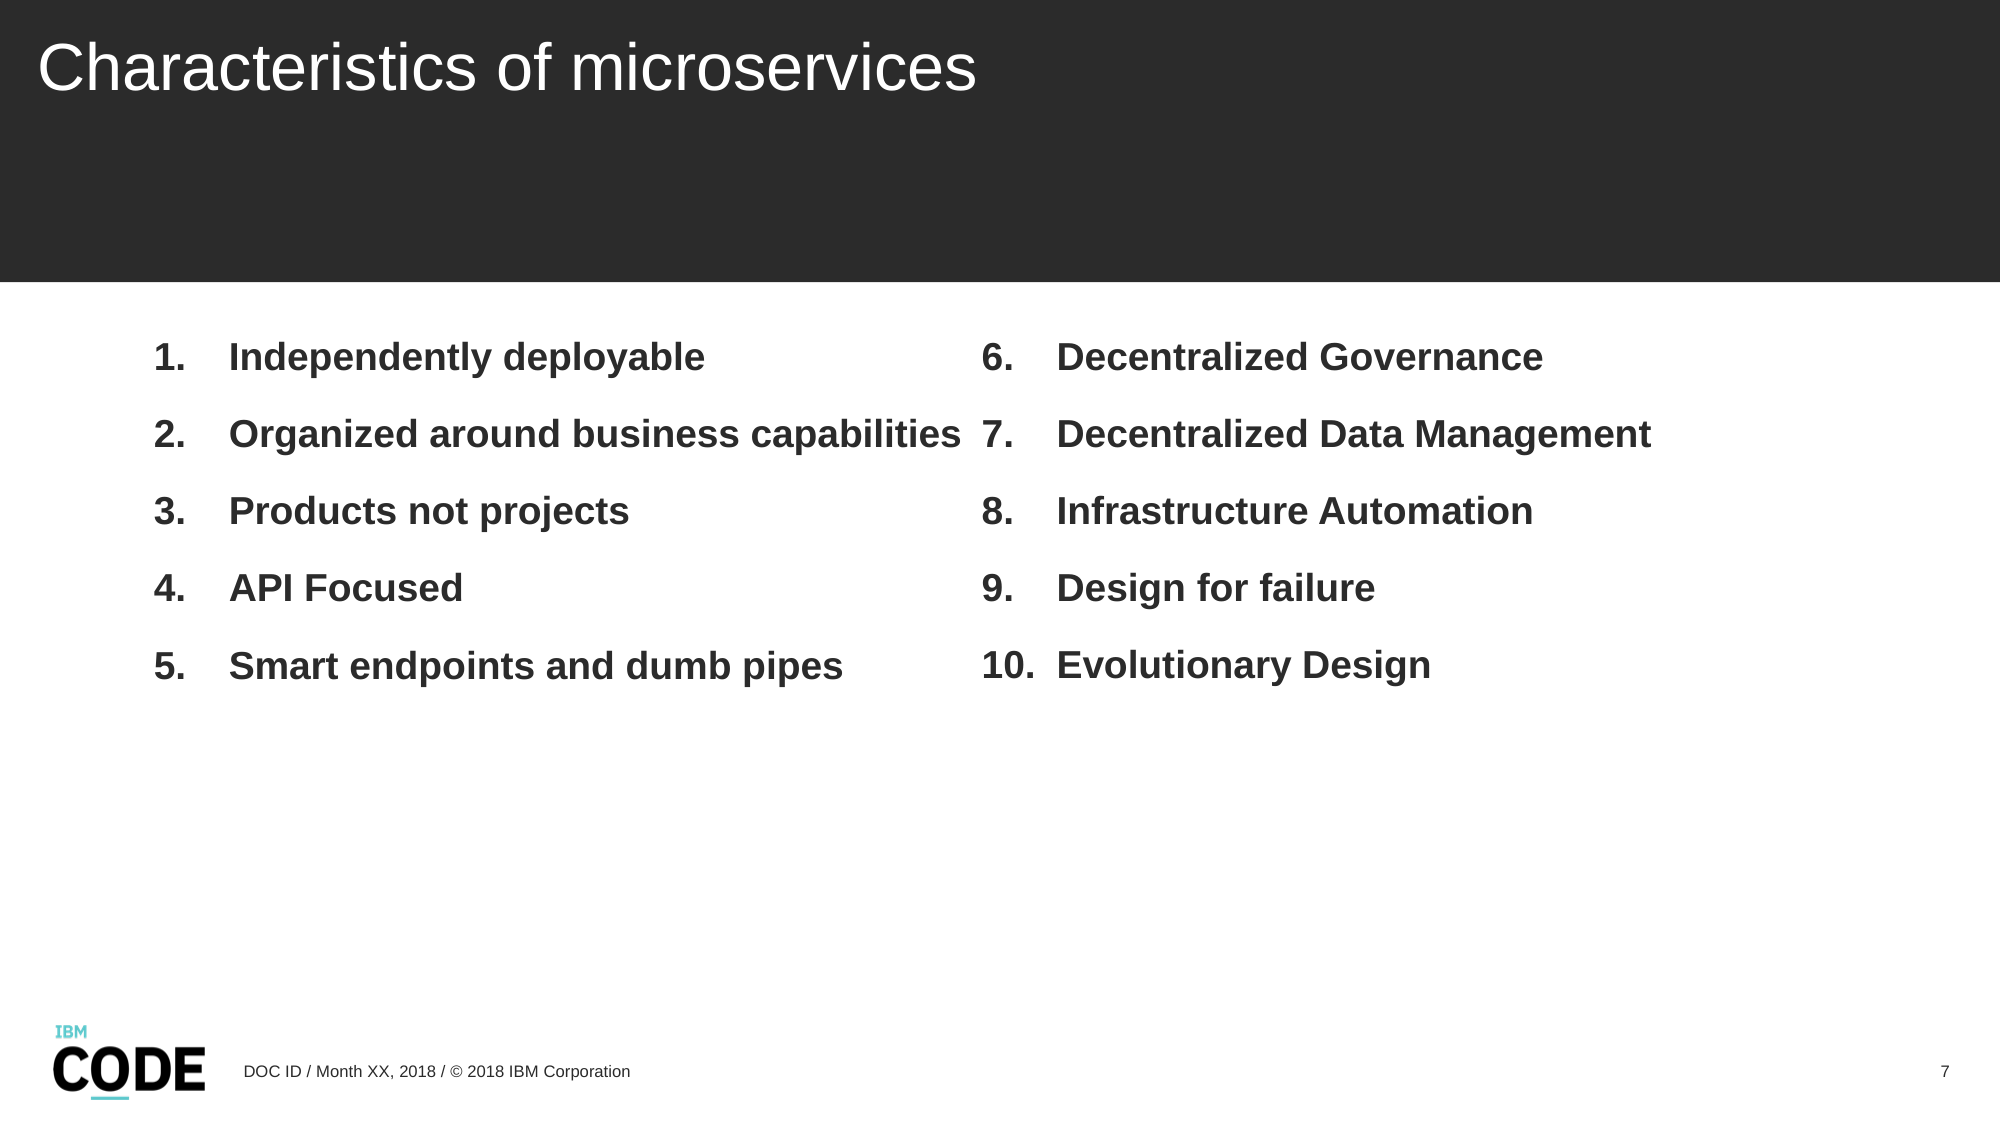

# Characteristics of microservices
Independently deployable
Organized around business capabilities
Products not projects
API Focused
Smart endpoints and dumb pipes
Decentralized Governance
Decentralized Data Management
Infrastructure Automation
Design for failure
Evolutionary Design

DOC ID / Month XX, 2018 / © 2018 IBM Corporation
7